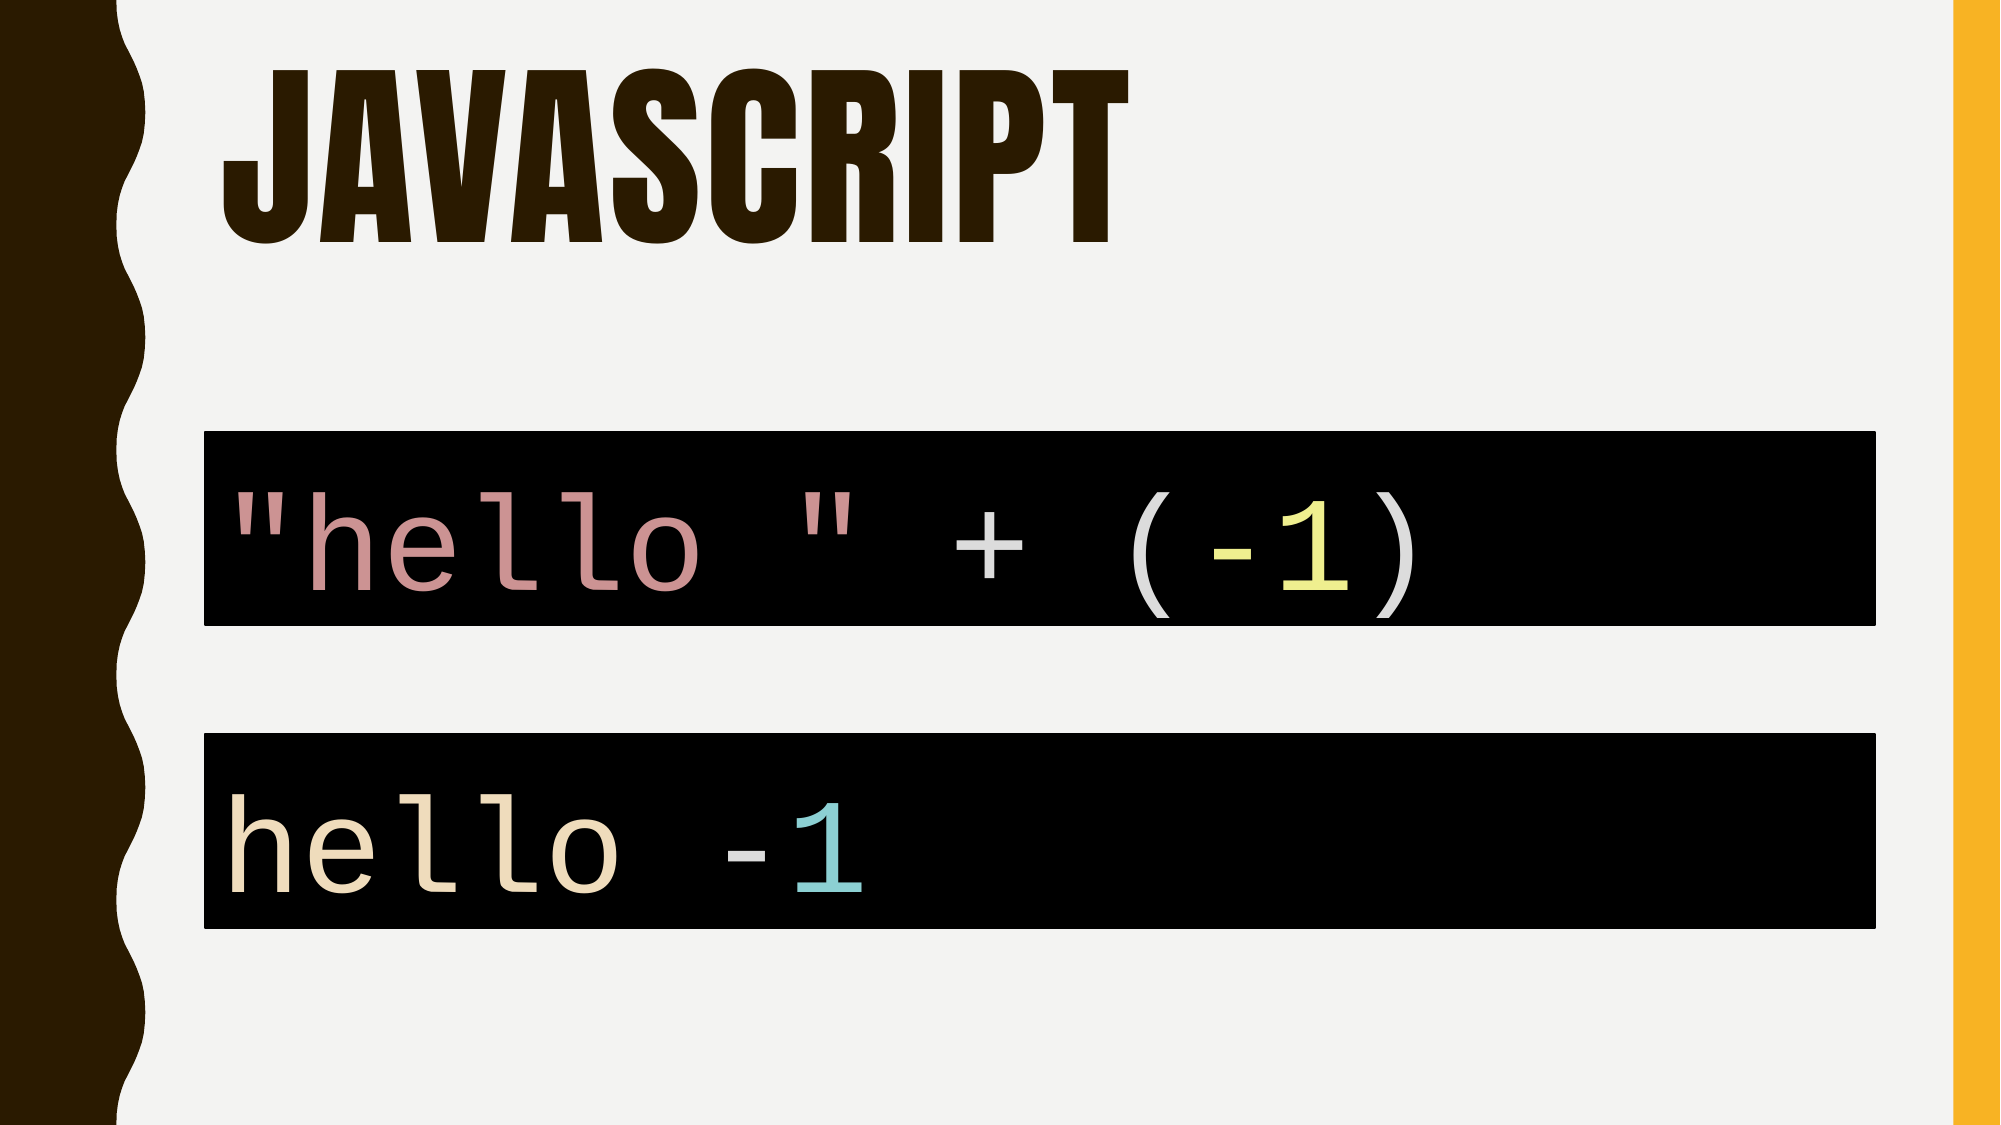

# JavaScript
"hello " + (-1)
hello -1